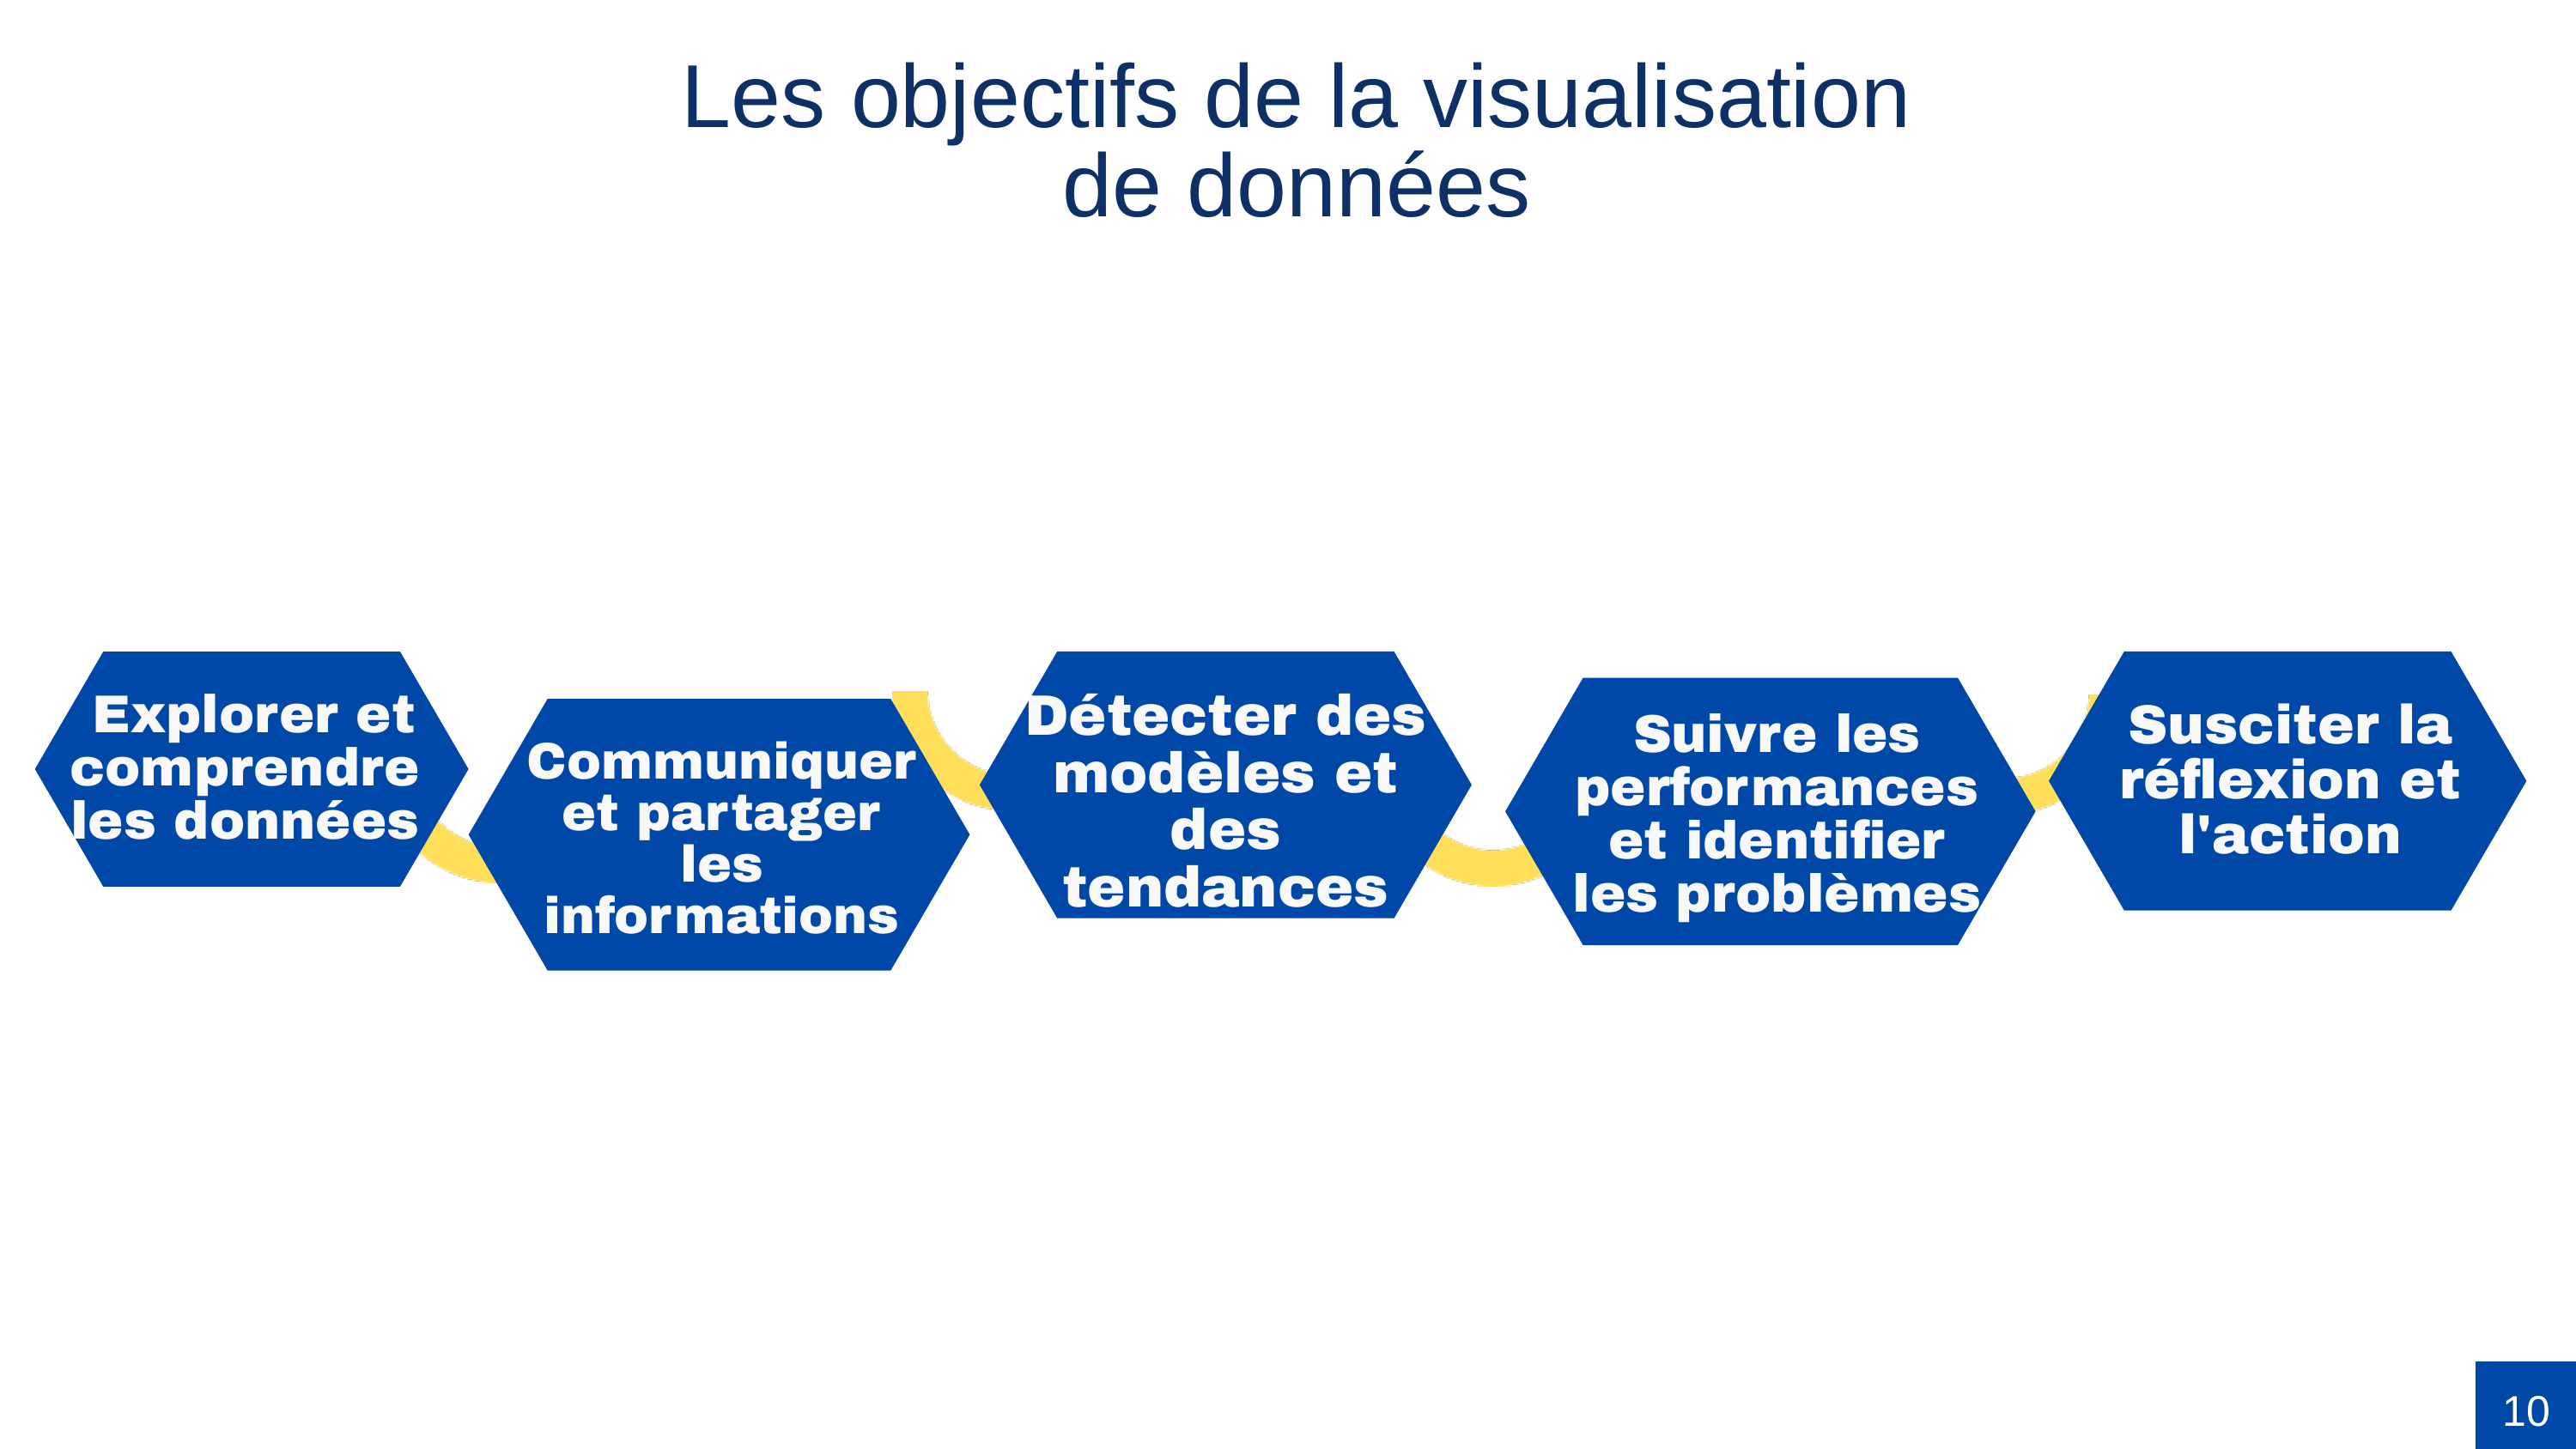

Les objectifs de la visualisation de données

Détecter des modèles et des tendances
 Explorer et comprendre les données

Susciter la réflexion et l'action
Suivre les performances et identifier les problèmes
Communiquer et partager les informations

10